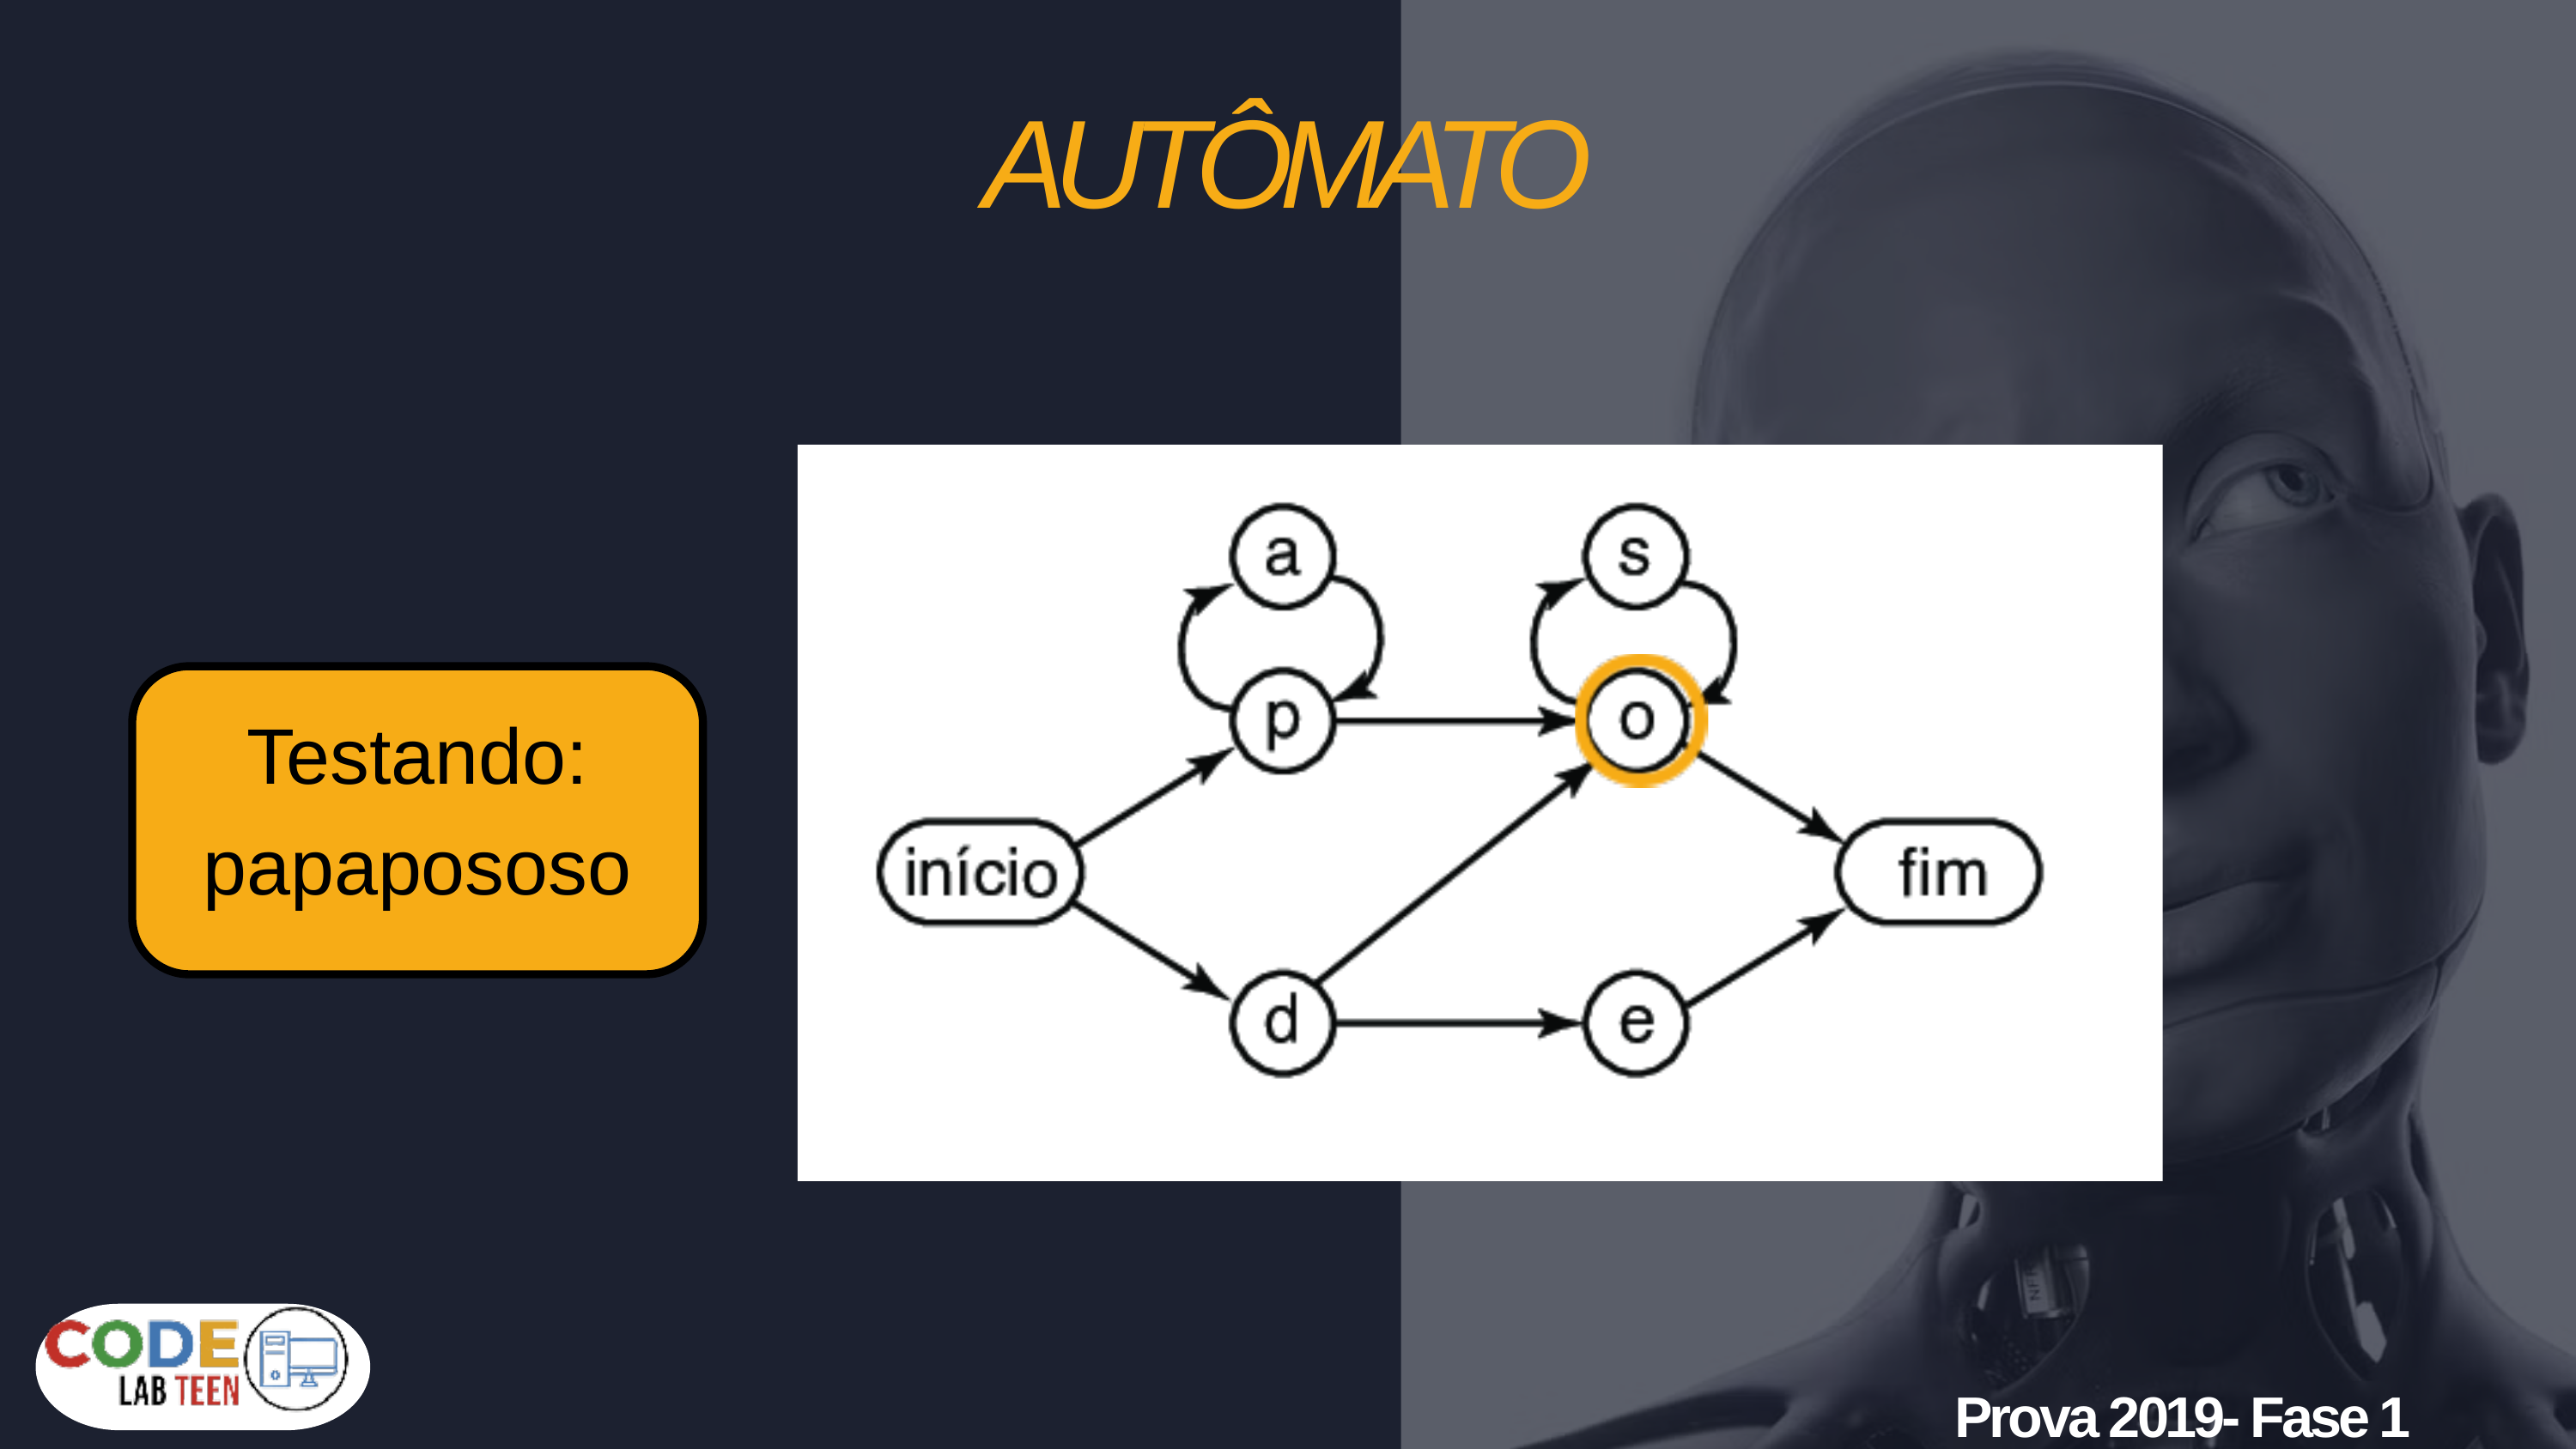

AUTÔMATO

Testando:
papapososo

Prova 2019- Fase 1